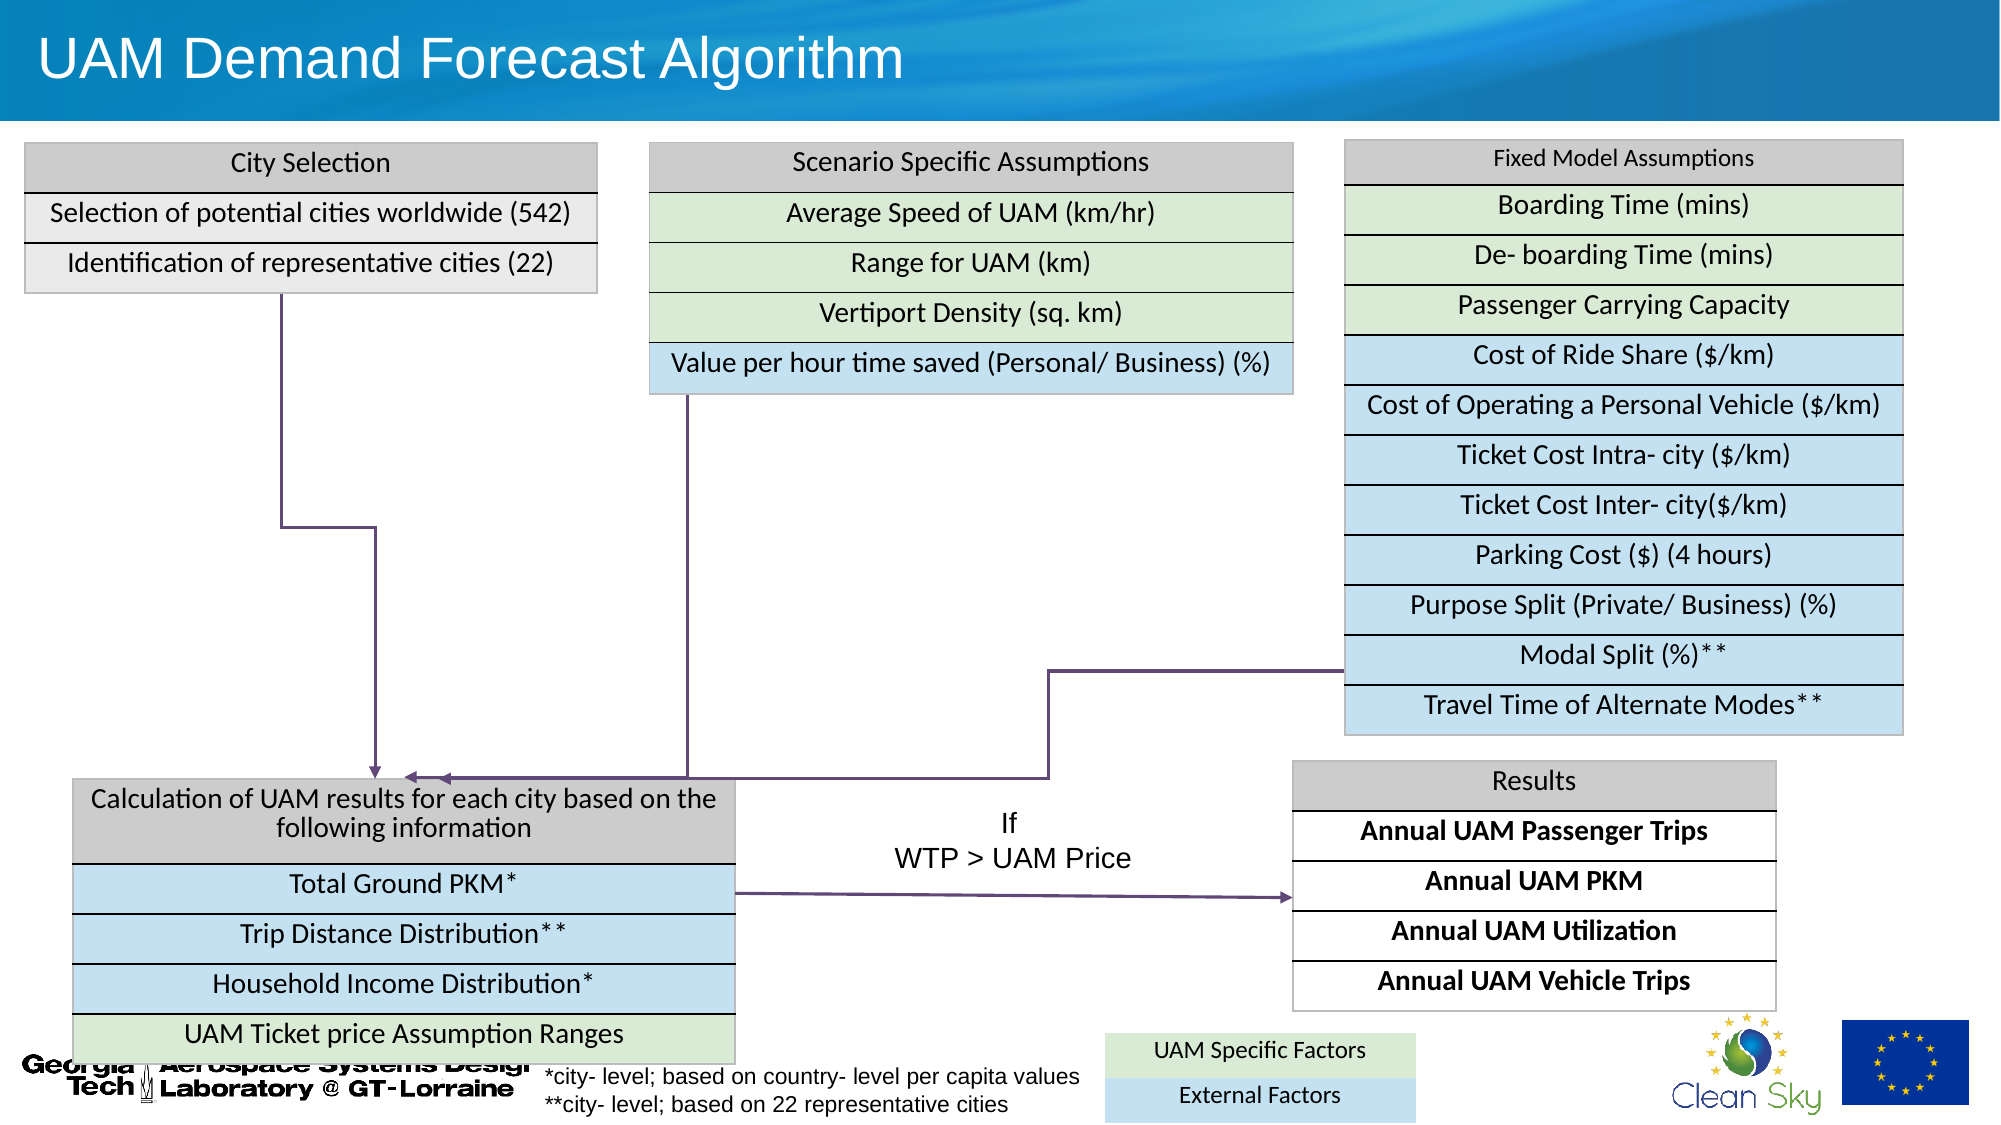

# UAM Demand Forecast Algorithm
| Fixed Model Assumptions |
| --- |
| Boarding Time (mins) |
| De- boarding Time (mins) |
| Passenger Carrying Capacity |
| Cost of Ride Share ($/km) |
| Cost of Operating a Personal Vehicle ($/km) |
| Ticket Cost Intra- city ($/km) |
| Ticket Cost Inter- city($/km) |
| Parking Cost ($) (4 hours) |
| Purpose Split (Private/ Business) (%) |
| Modal Split (%)\*\* |
| Travel Time of Alternate Modes\*\* |
| Scenario Specific Assumptions |
| --- |
| Average Speed of UAM (km/hr) |
| Range for UAM (km) |
| Vertiport Density (sq. km) |
| Value per hour time saved (Personal/ Business) (%) |
| City Selection |
| --- |
| Selection of potential cities worldwide (542) |
| Identification of representative cities (22) |
| Results |
| --- |
| Annual UAM Passenger Trips |
| Annual UAM PKM |
| Annual UAM Utilization |
| Annual UAM Vehicle Trips |
| Calculation of UAM results for each city based on the following information |
| --- |
| Total Ground PKM\* |
| Trip Distance Distribution\*\* |
| Household Income Distribution\* |
| UAM Ticket price Assumption Ranges |
If
WTP > UAM Price
| UAM Specific Factors |
| --- |
| External Factors |
*city- level; based on country- level per capita values
**city- level; based on 22 representative cities
11